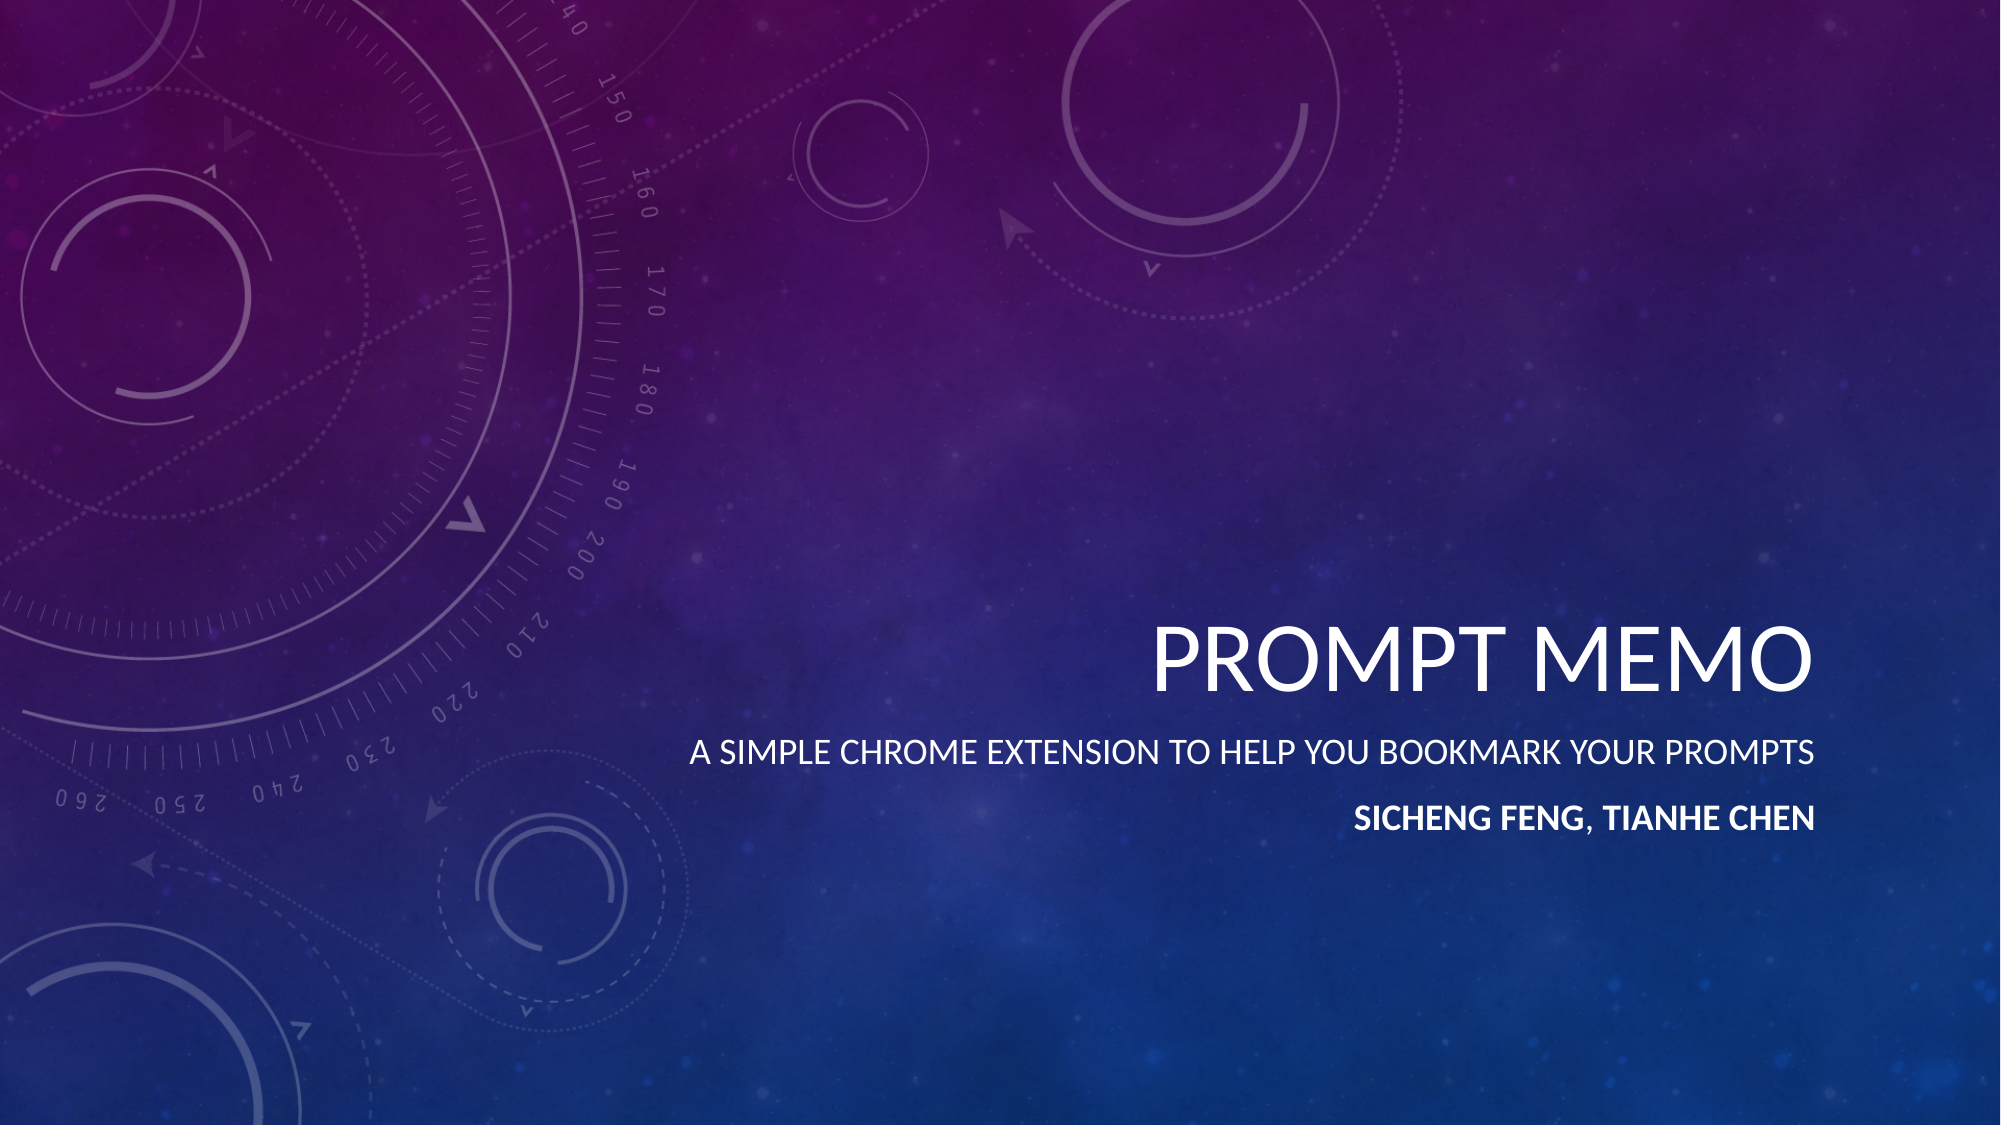

# Prompt Memo
A simple Chrome extension to help you bookmark your prompts
Sicheng Feng, Tianhe Chen